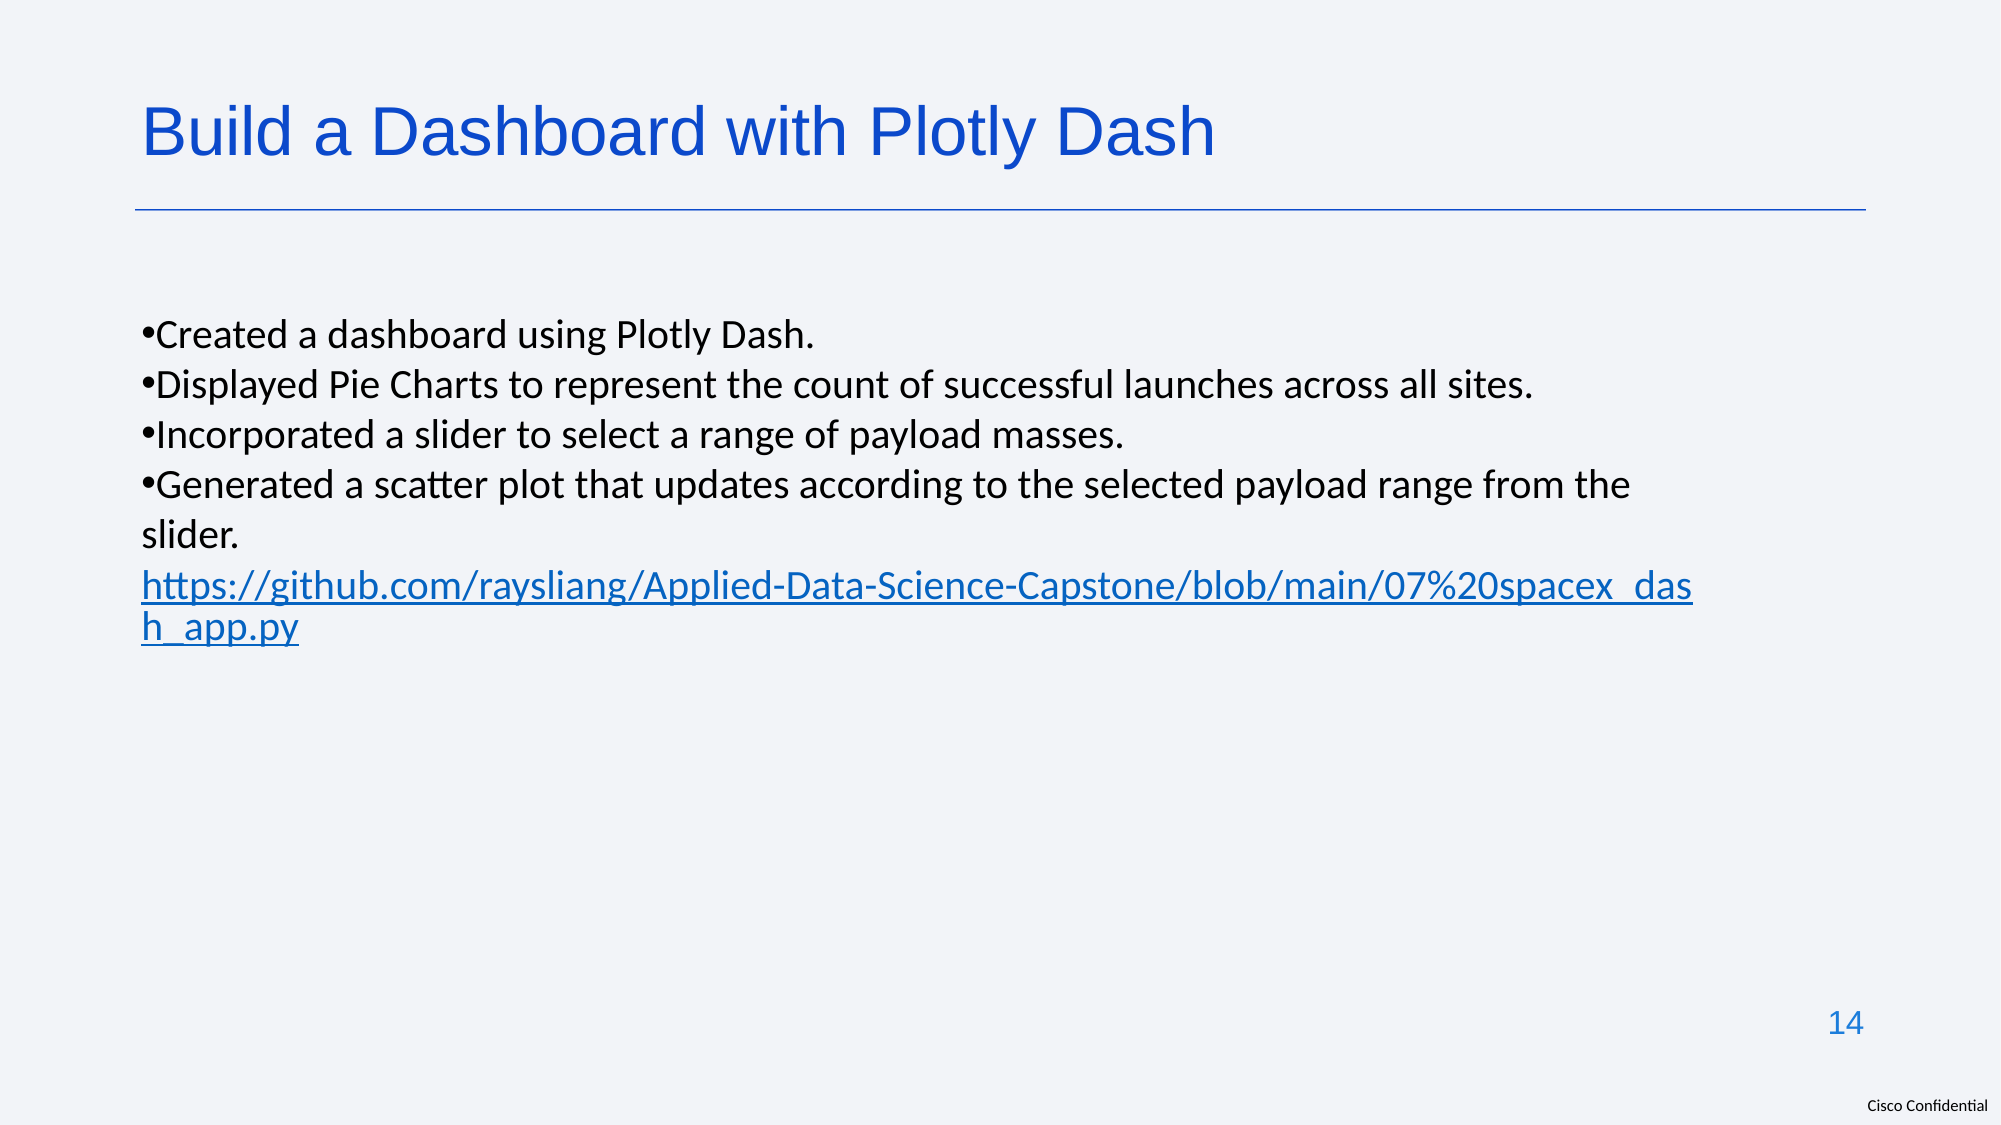

Build a Dashboard with Plotly Dash
Created a dashboard using Plotly Dash.
Displayed Pie Charts to represent the count of successful launches across all sites.
Incorporated a slider to select a range of payload masses.
Generated a scatter plot that updates according to the selected payload range from the slider.
https://github.com/raysliang/Applied-Data-Science-Capstone/blob/main/07%20spacex_dash_app.py

14